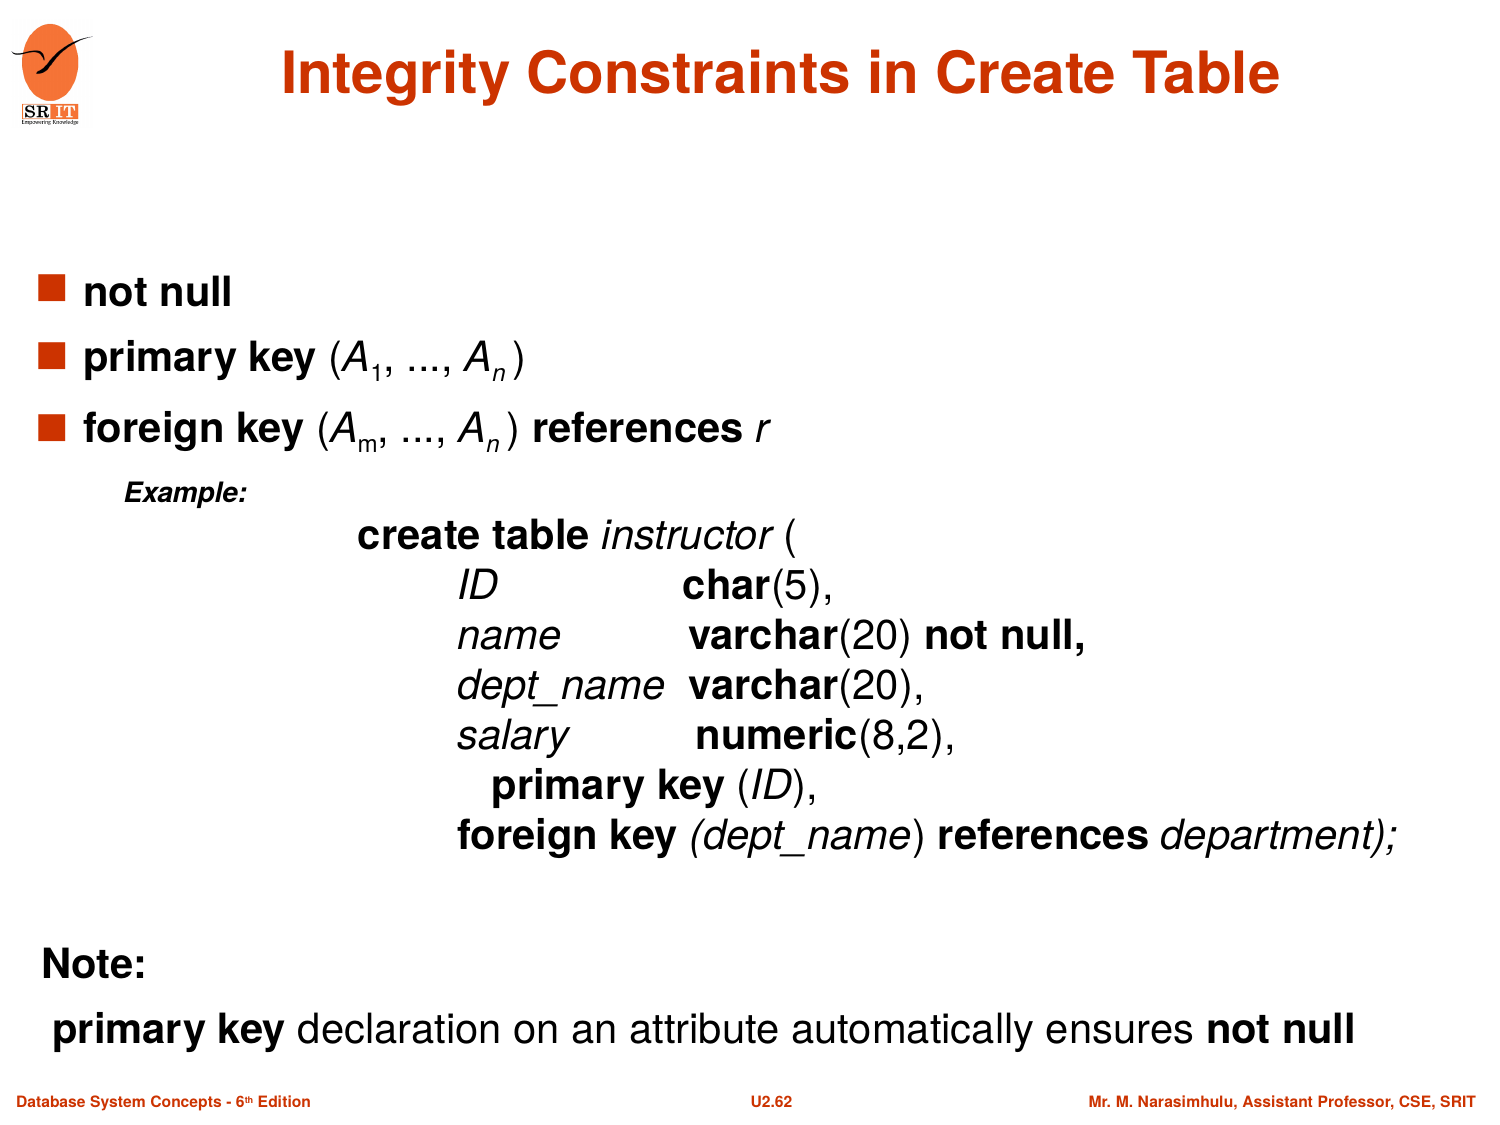

# Integrity Constraints in Create Table
not null
primary key (A1, ..., An )
foreign key (Am, ..., An ) references r
Example:
	create table instructor (
                             ID                char(5),
                             name           varchar(20) not null,
                             dept_name  varchar(20),
                             salary           numeric(8,2),
                                primary key (ID),
                             foreign key (dept_name) references department);
Note:
 primary key declaration on an attribute automatically ensures not null